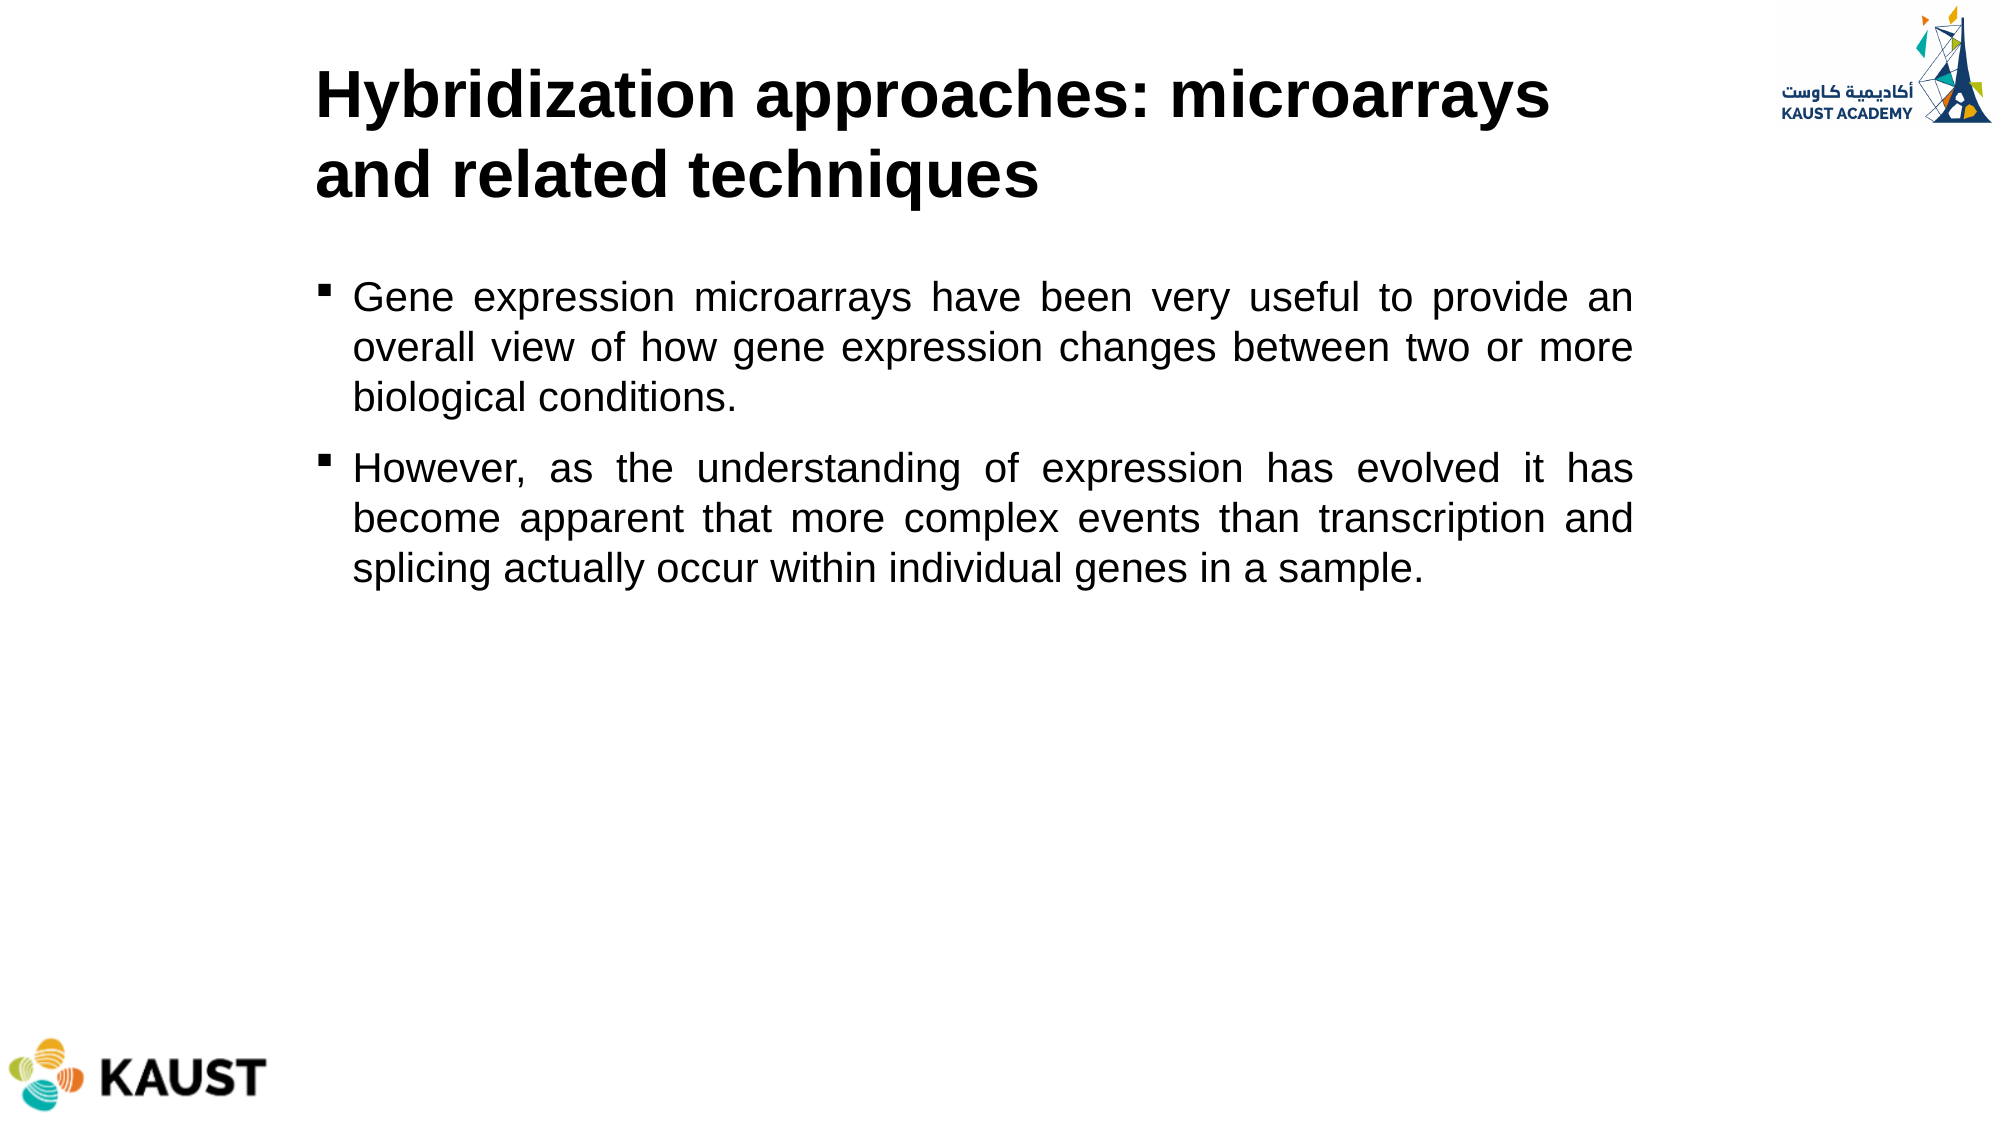

# Hybridization approaches: microarrays and related techniques
Gene expression microarrays have been very useful to provide an overall view of how gene expression changes between two or more biological conditions.
However, as the understanding of expression has evolved it has become apparent that more complex events than transcription and splicing actually occur within individual genes in a sample.